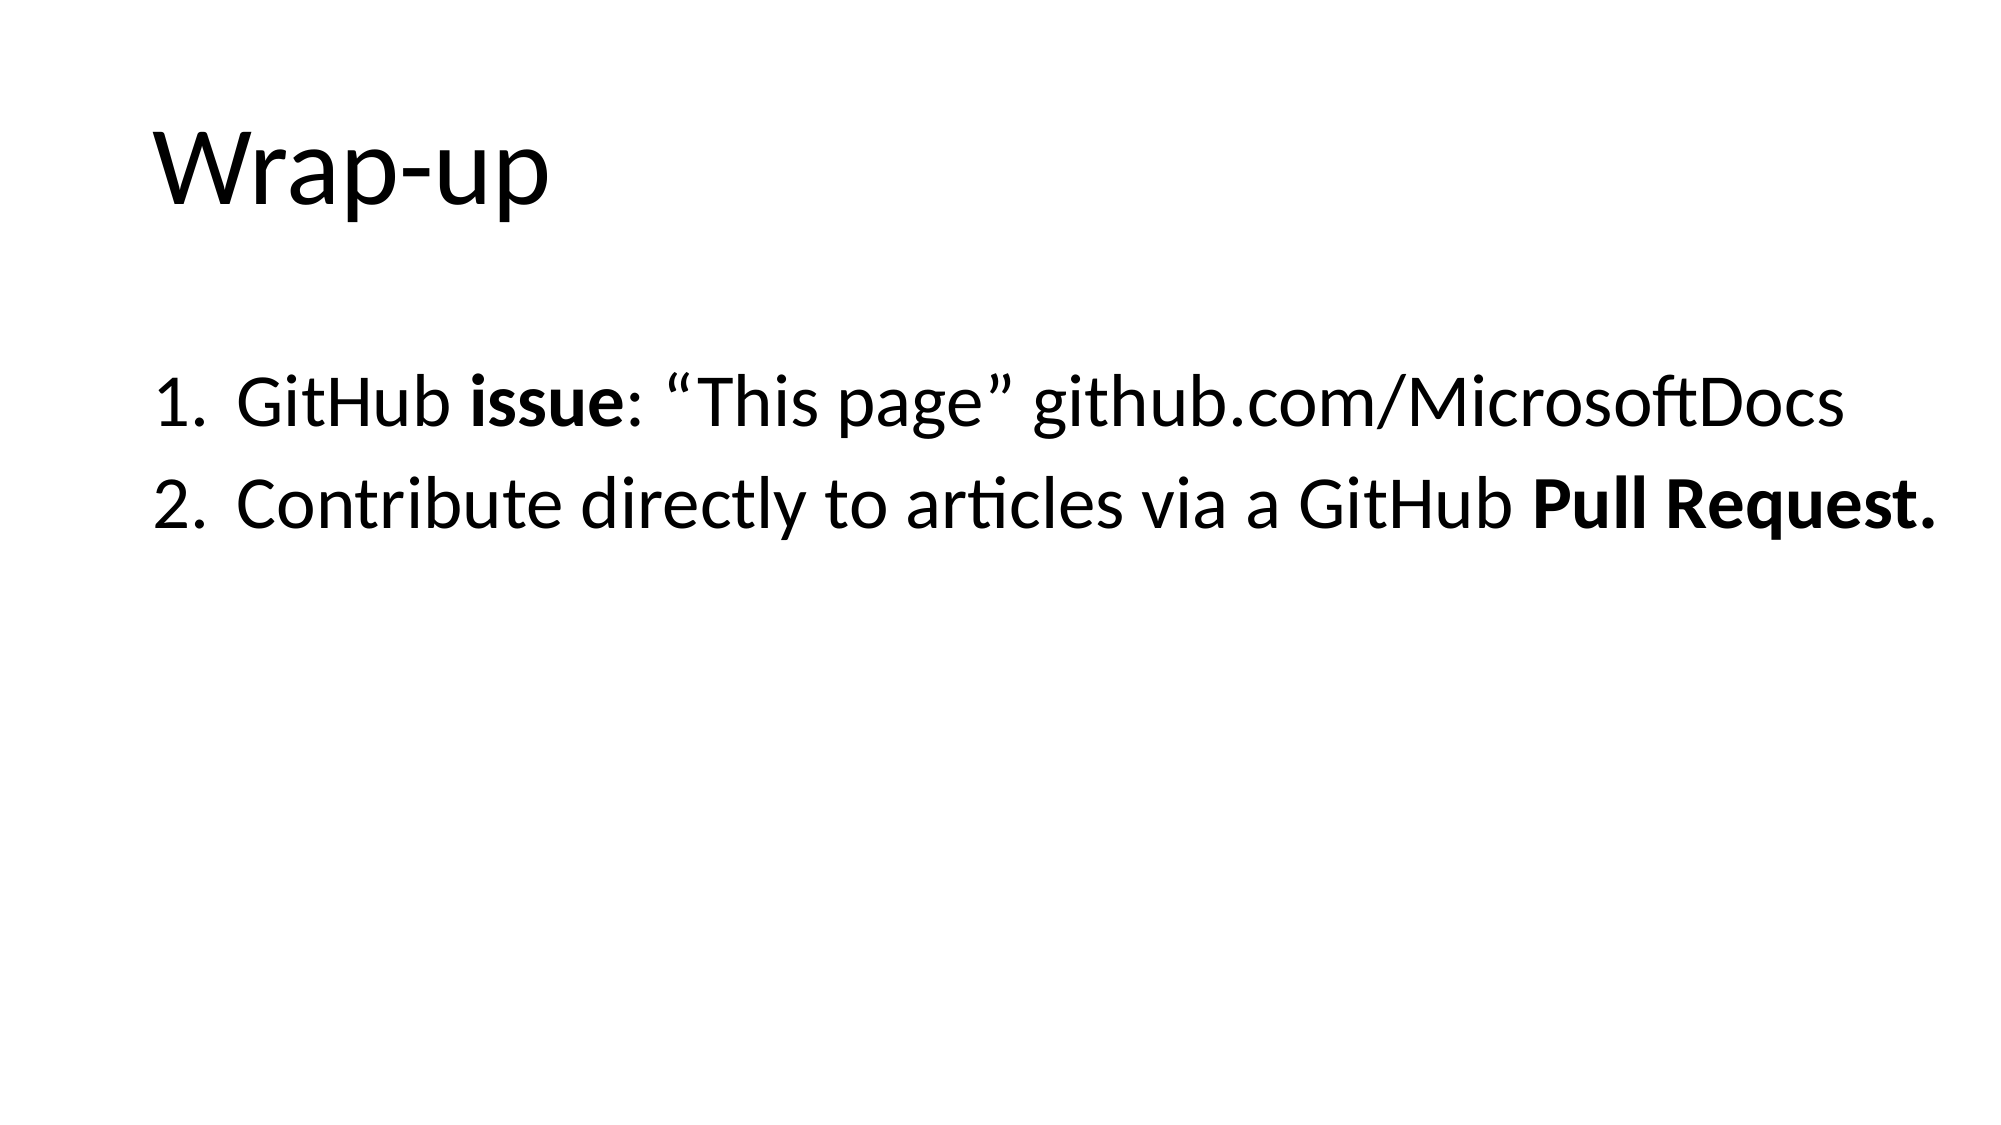

# Wrap-up

GitHub issue: “This page” github.com/MicrosoftDocs
Contribute directly to articles via a GitHub Pull Request.